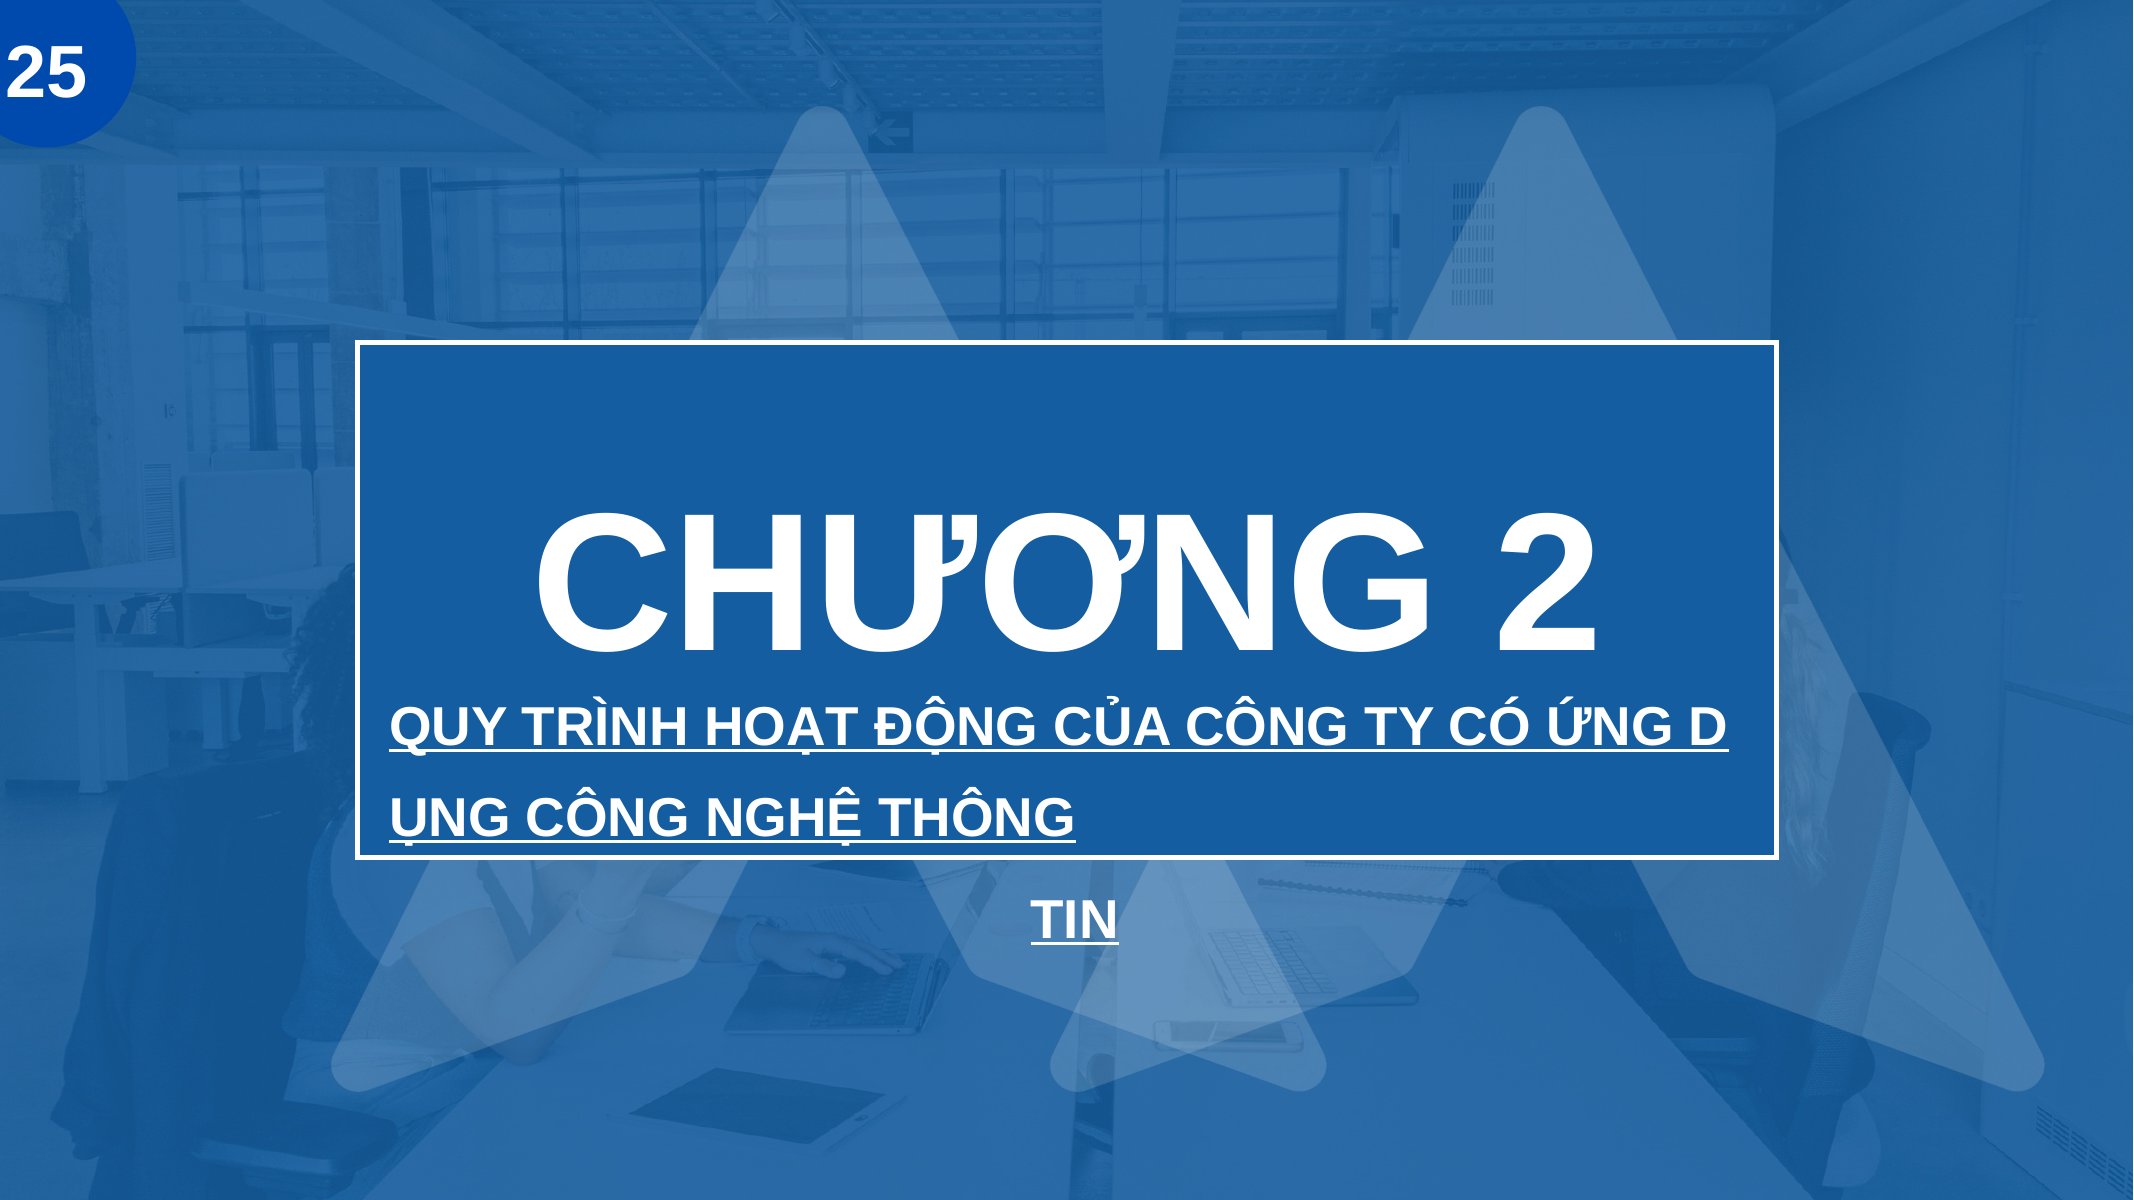

25

CHƯƠNG 2
QUY TRÌNH HOẠT ĐỘNG CỦA CÔNG TY CÓ ỨNG DỤNG CÔNG NGHỆ THÔNG TIN